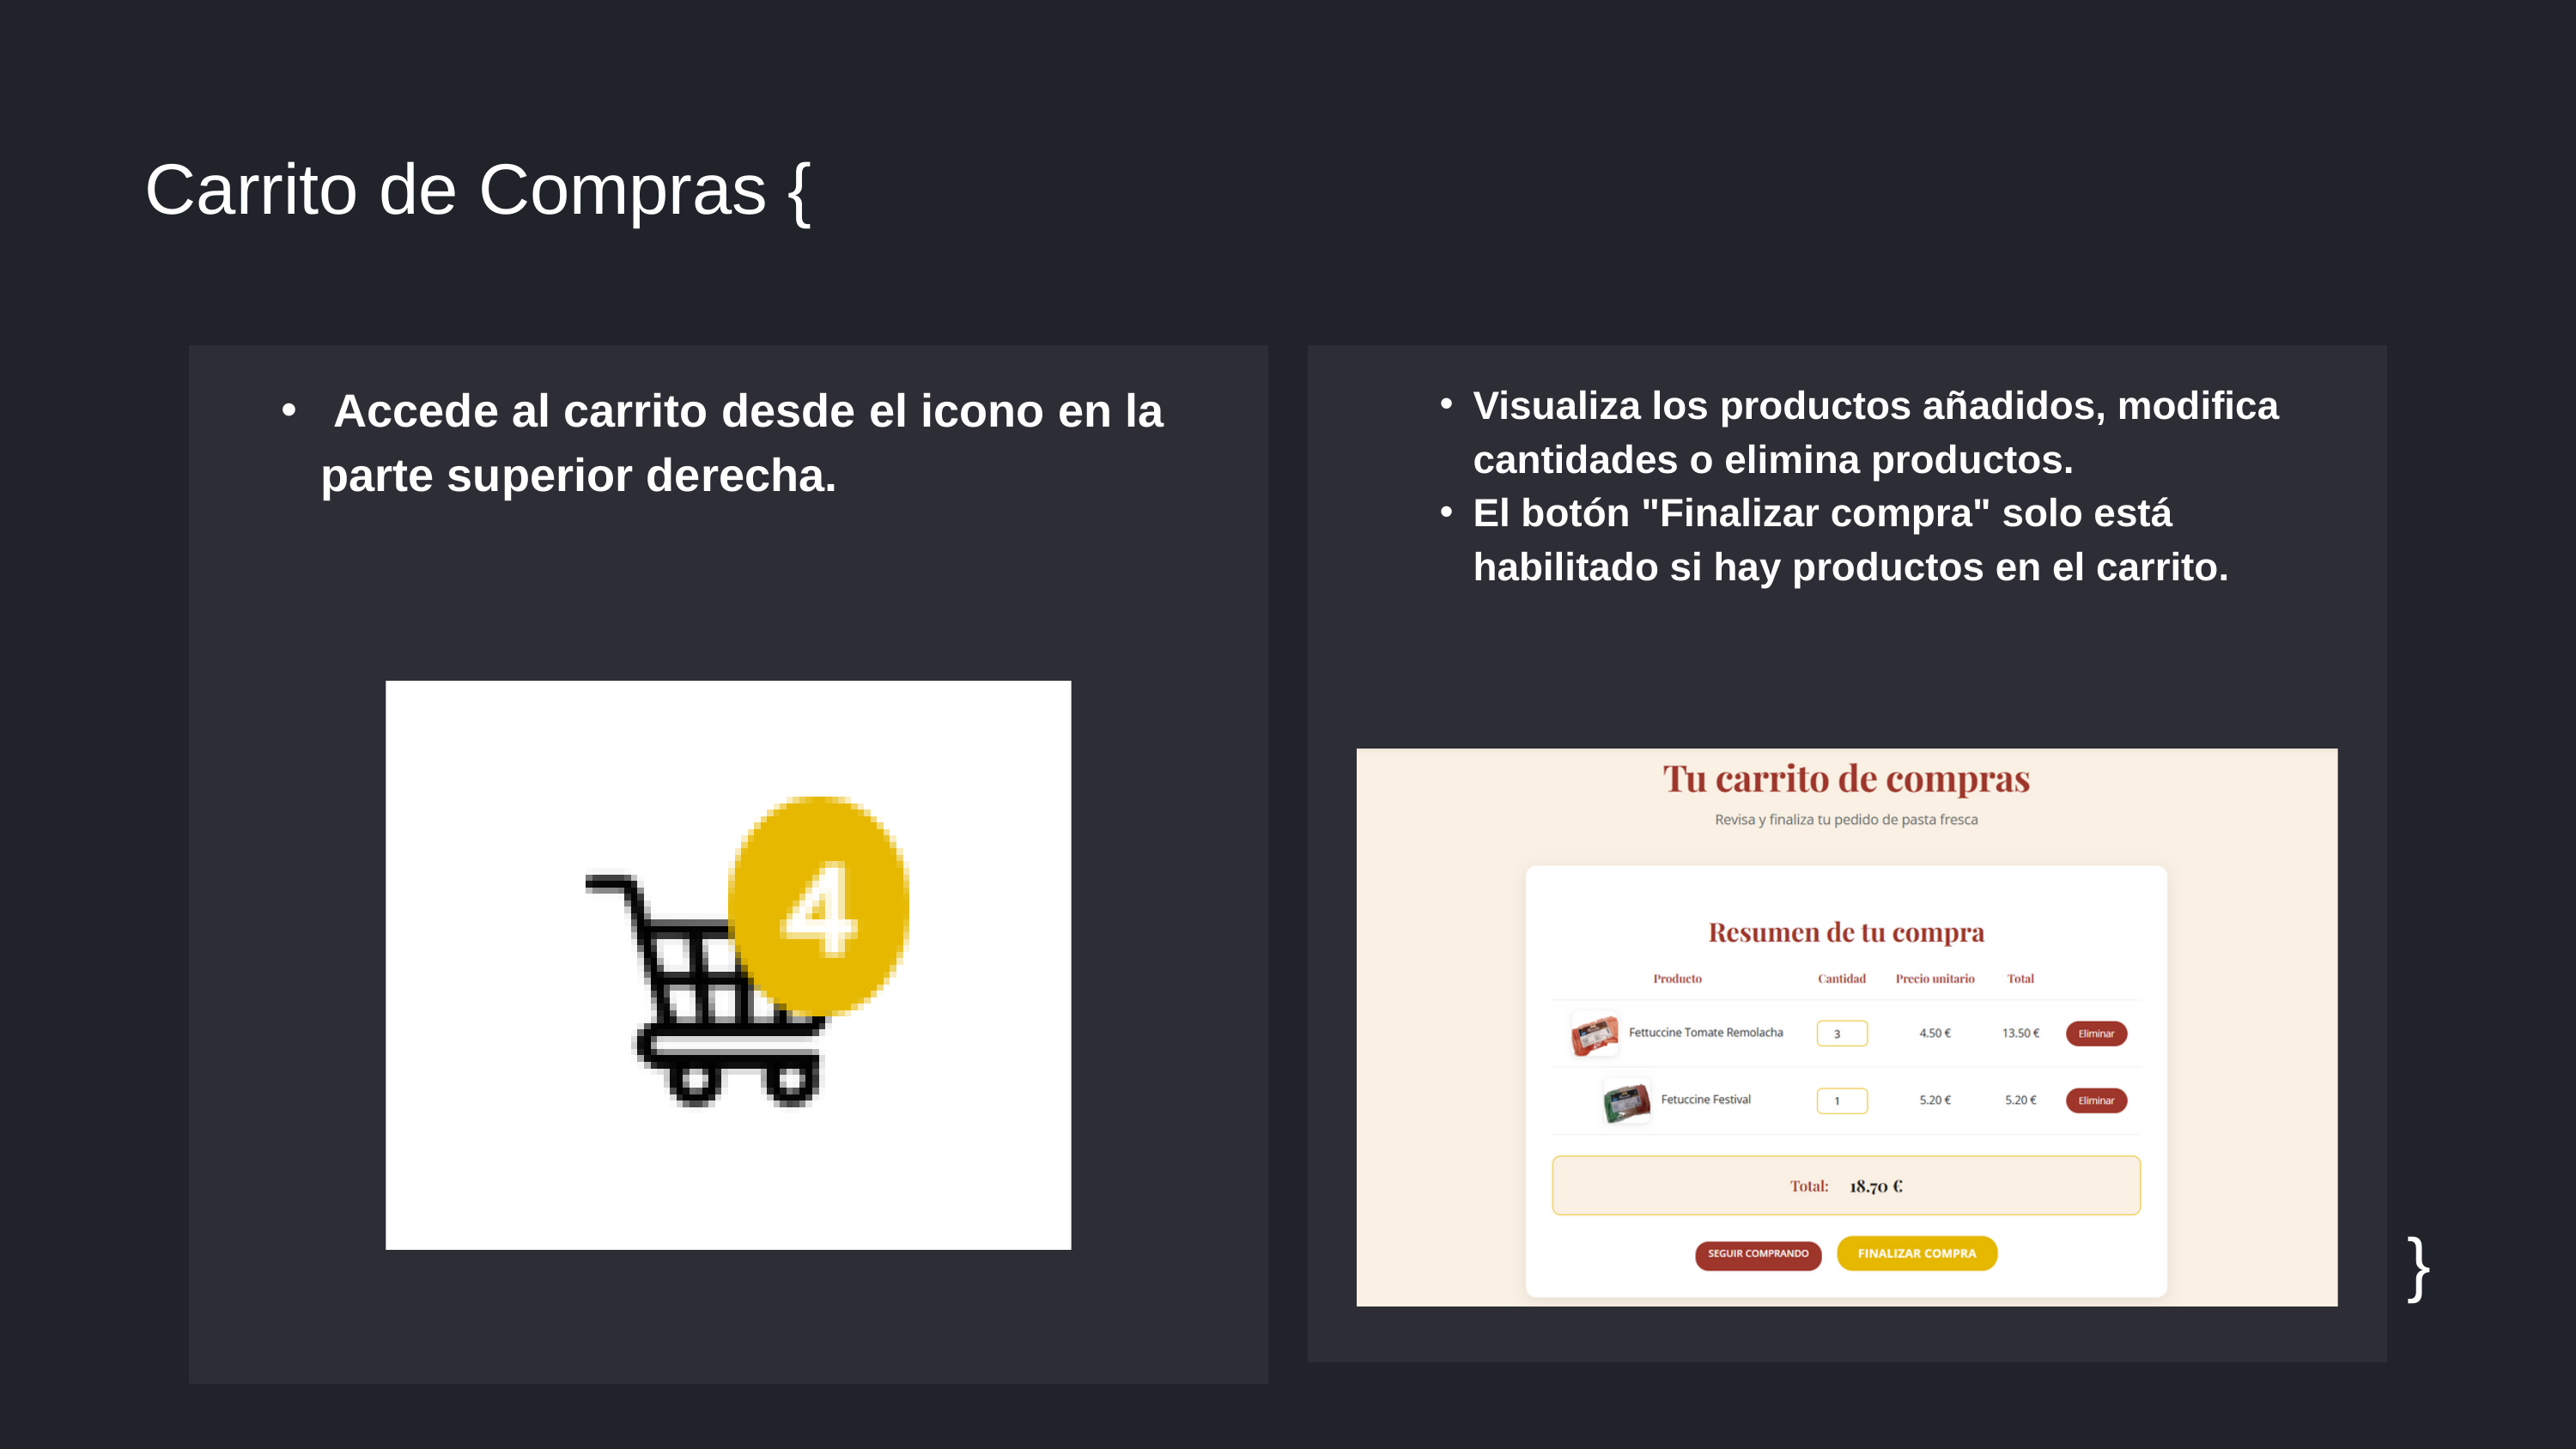

Carrito de Compras {

 Accede al carrito desde el icono en la parte superior derecha.

Visualiza los productos añadidos, modifica cantidades o elimina productos.
El botón "Finalizar compra" solo está habilitado si hay productos en el carrito.

}